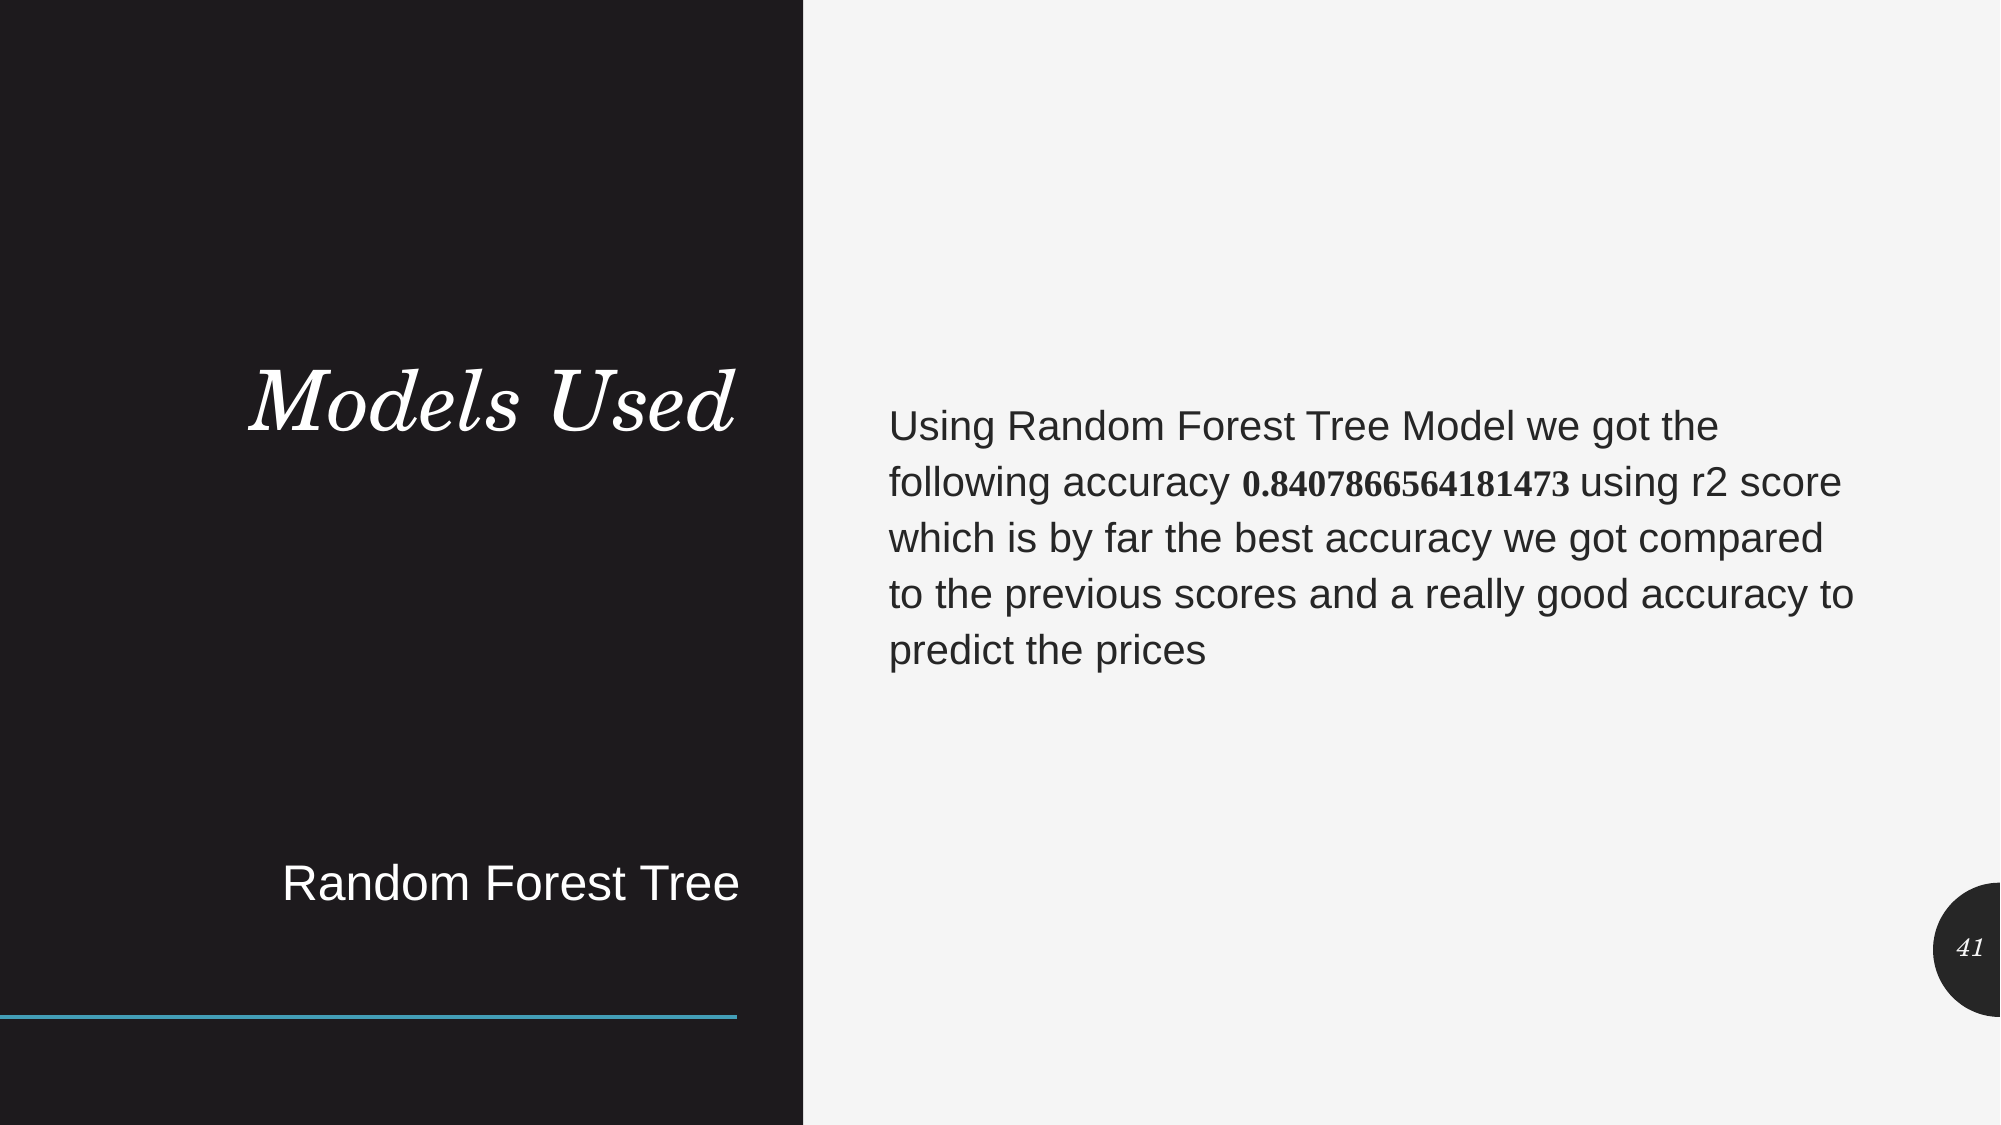

# Models Used

Using Random Forest Tree Model we got the following accuracy 0.8407866564181473 using r2 score which is by far the best accuracy we got compared to the previous scores and a really good accuracy to predict the prices

Random Forest Tree
41